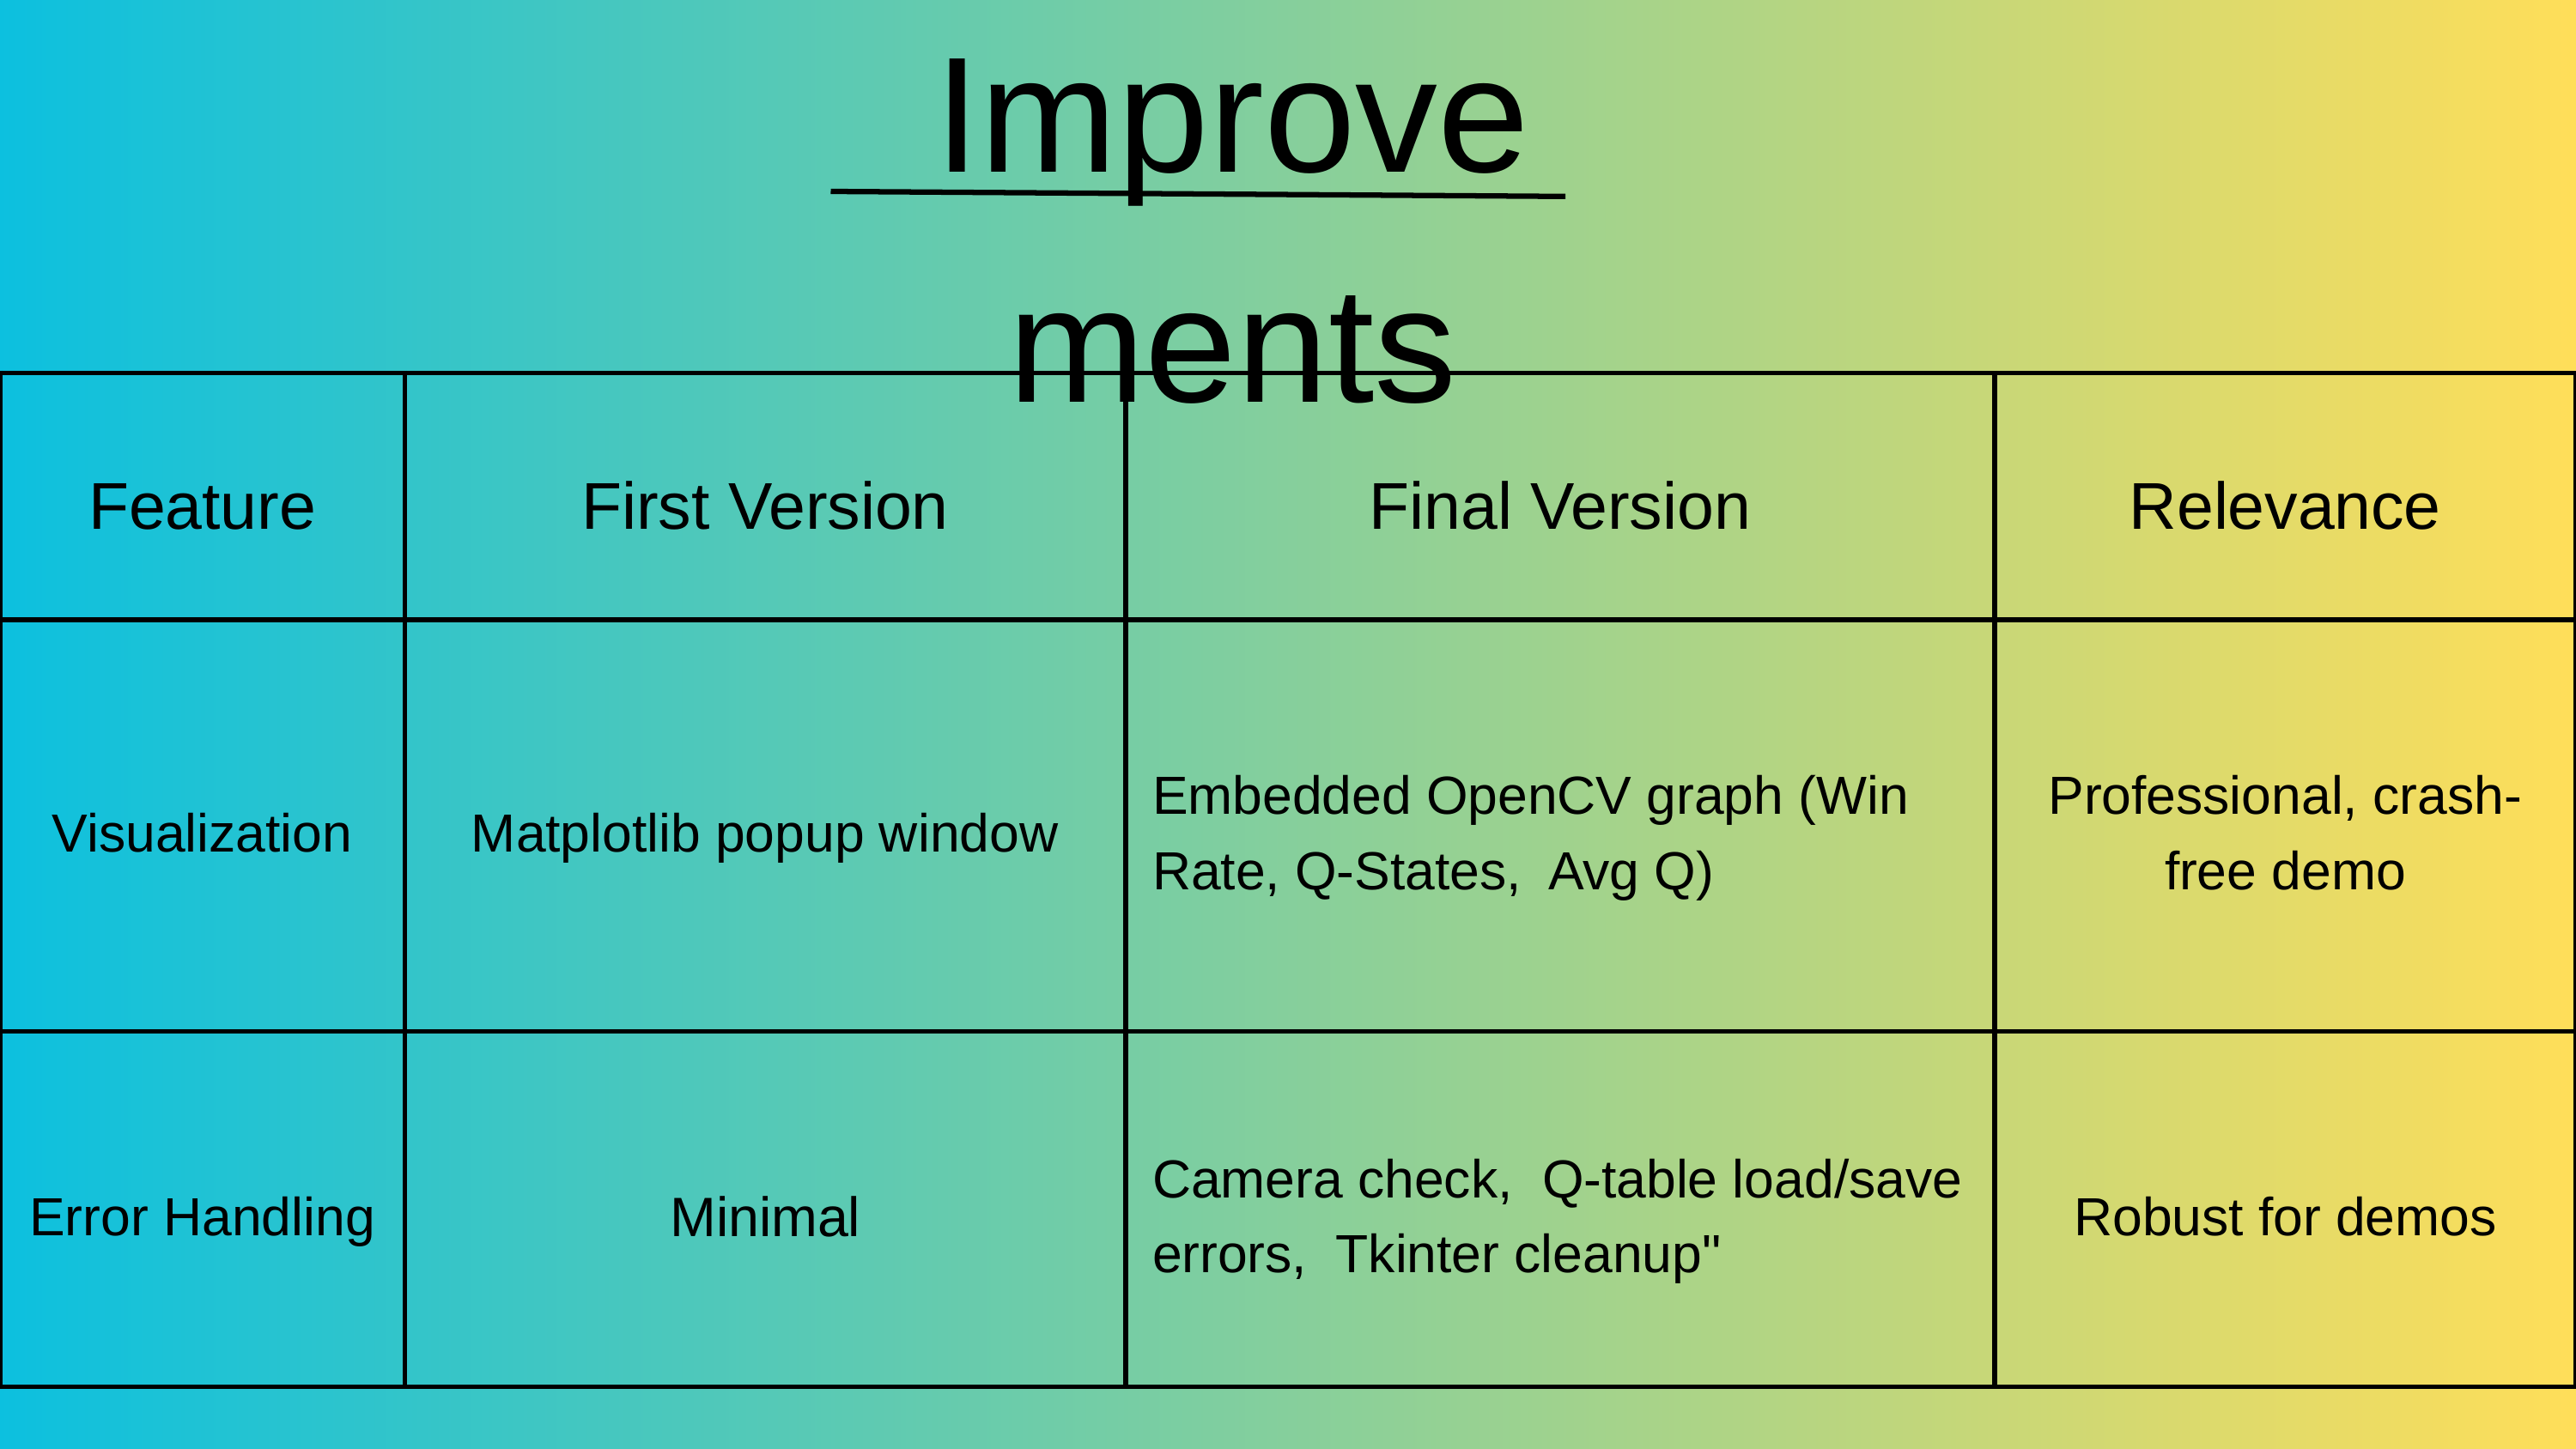

Improvements

| Feature | First Version | Final Version | Relevance |
| --- | --- | --- | --- |
| Visualization | Matplotlib popup window | Embedded OpenCV graph (Win Rate, Q-States, Avg Q) | Professional, crash-free demo |
| Error Handling | Minimal | Camera check, Q-table load/save errors, Tkinter cleanup" | Robust for demos |